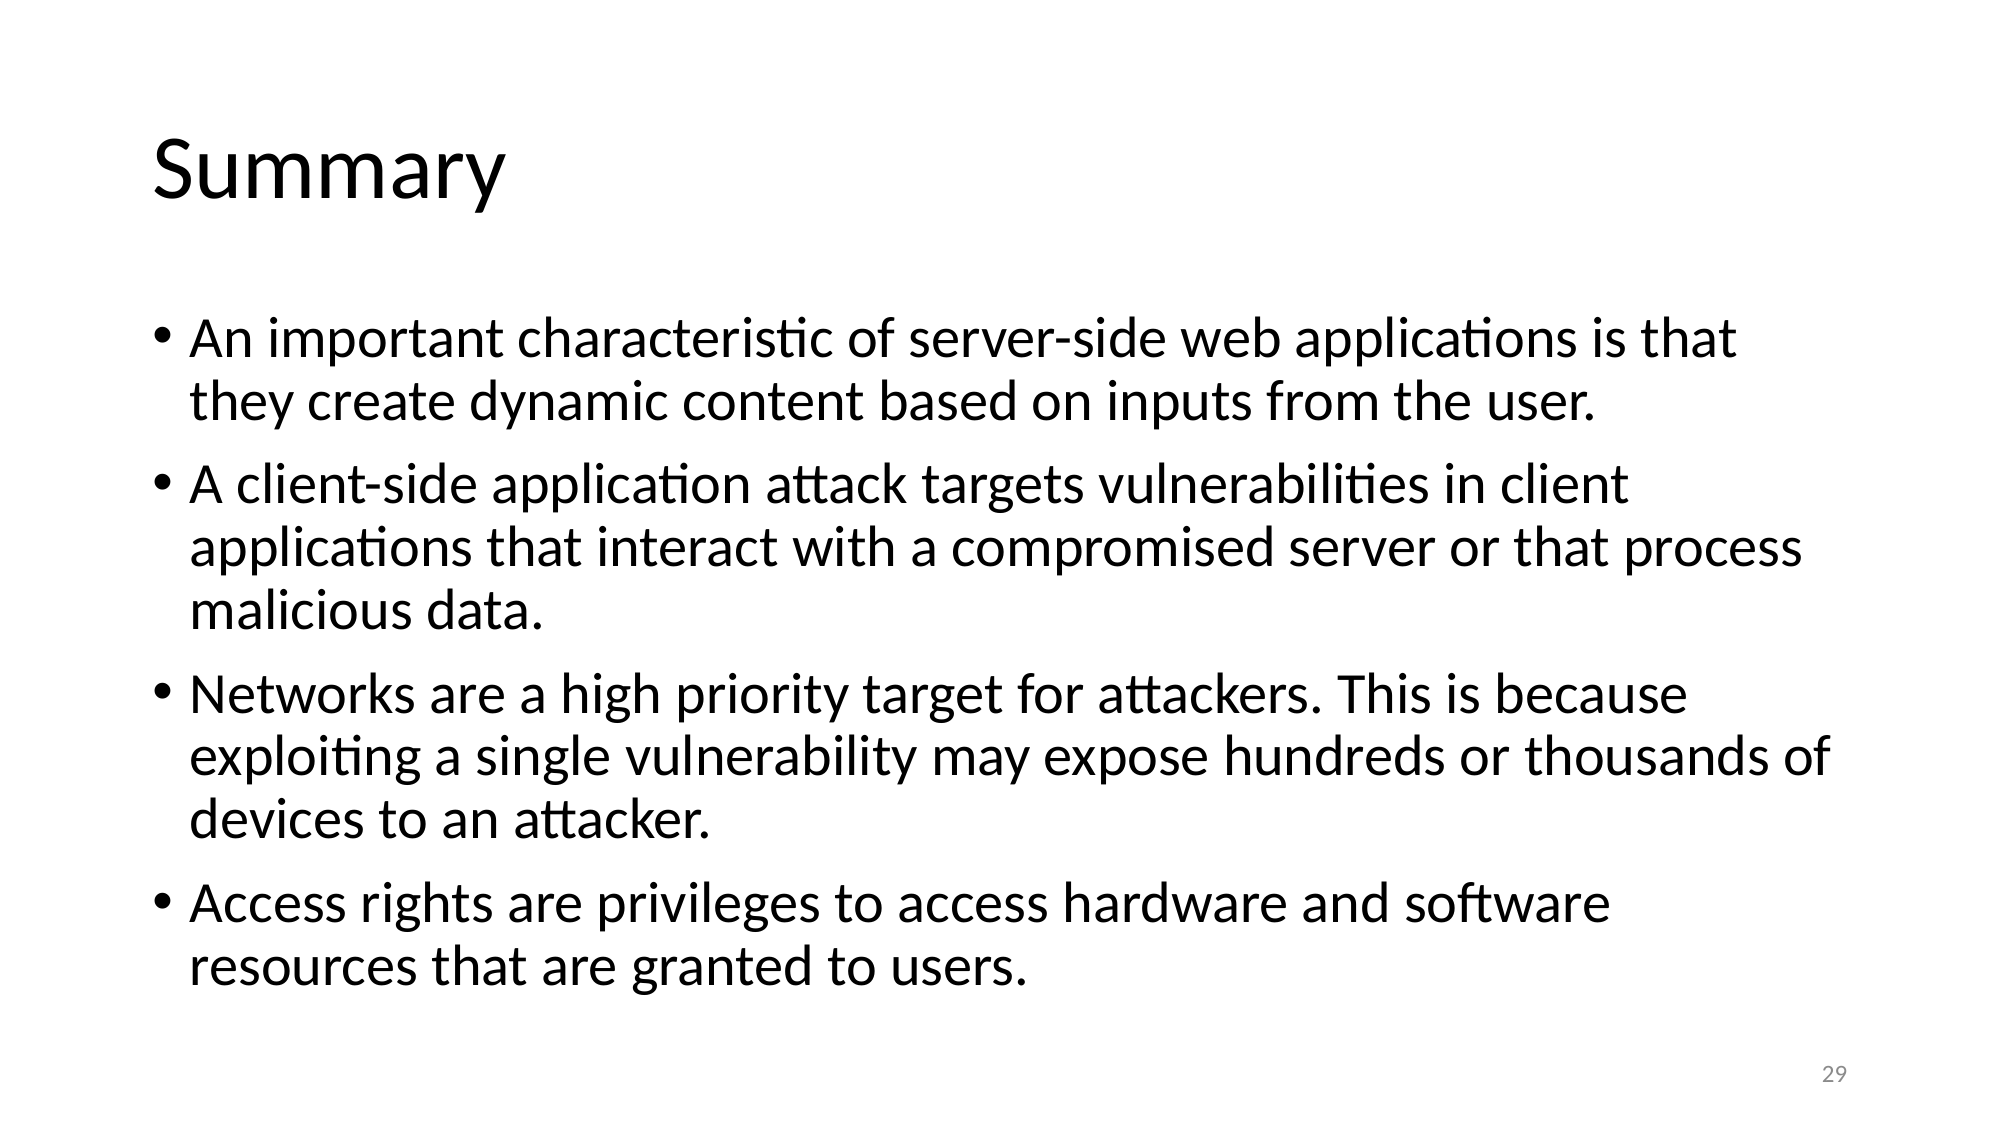

# Summary
An important characteristic of server-side web applications is that they create dynamic content based on inputs from the user.
A client-side application attack targets vulnerabilities in client applications that interact with a compromised server or that process malicious data.
Networks are a high priority target for attackers. This is because exploiting a single vulnerability may expose hundreds or thousands of devices to an attacker.
Access rights are privileges to access hardware and software resources that are granted to users.
29